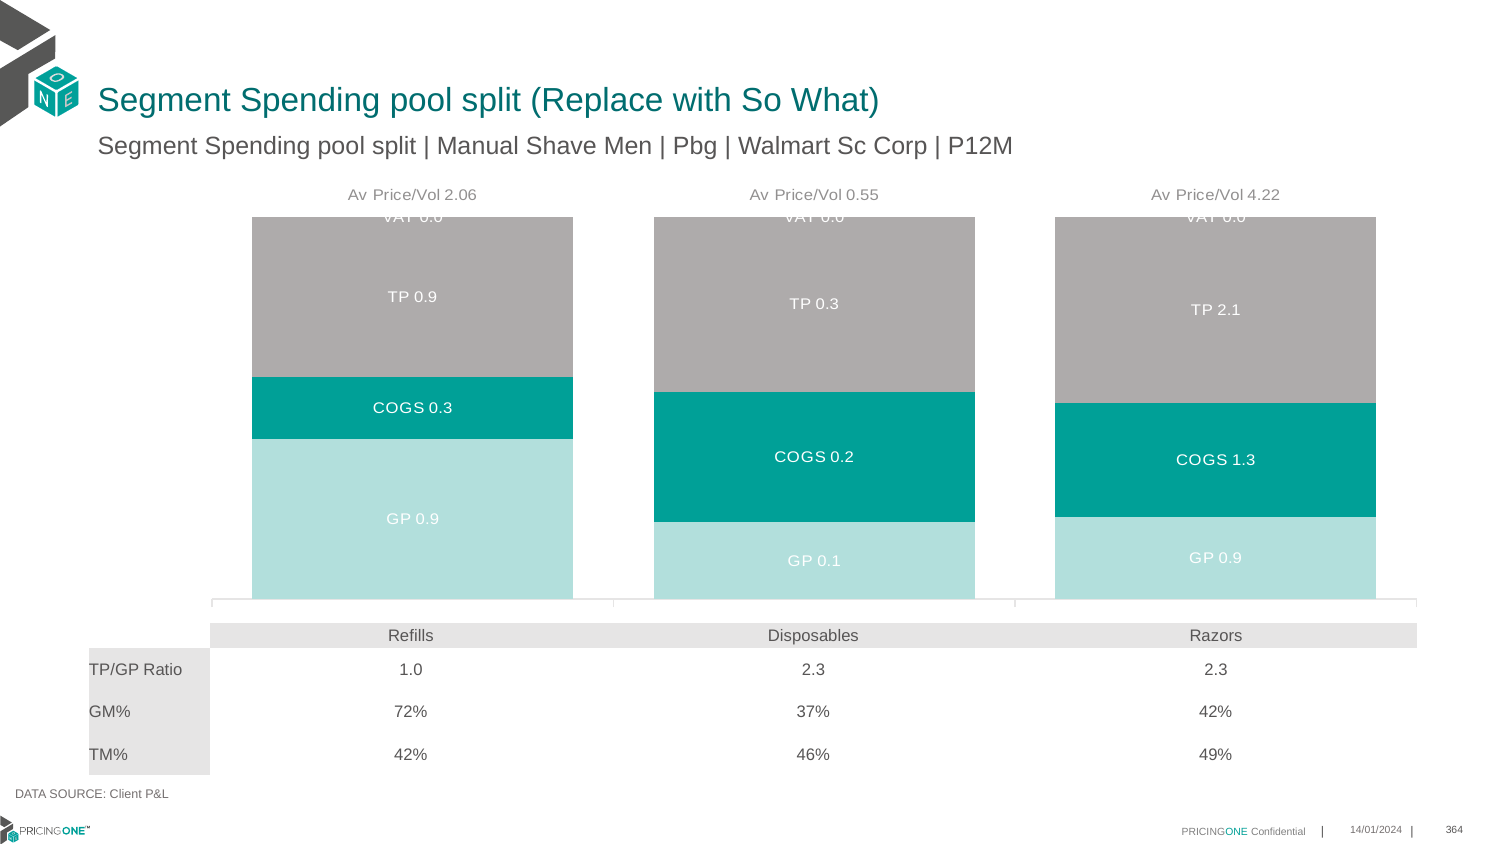

# Segment Spending pool split (Replace with So What)
Segment Spending pool split | Manual Shave Men | Pbg | Walmart Sc Corp | P12M

### Chart

| Category | GP | COGS | TP | VAT |
|---|---|---|---|---|
| Av Price/Vol 2.06 | 0.8618 | 0.3349 | 0.8665 | 0.0 |
| Av Price/Vol 0.55 | 0.1103 | 0.189 | 0.2525 | 0.0 |
| Av Price/Vol 4.22 | 0.9065 | 1.2526 | 2.0615 | 0.0 |
|  | Refills | Disposables | Razors |
| --- | --- | --- | --- |
| TP/GP Ratio | 1.0 | 2.3 | 2.3 |
| GM% | 72% | 37% | 42% |
| TM% | 42% | 46% | 49% |
DATA SOURCE: Client P&L

14/01/2024
364